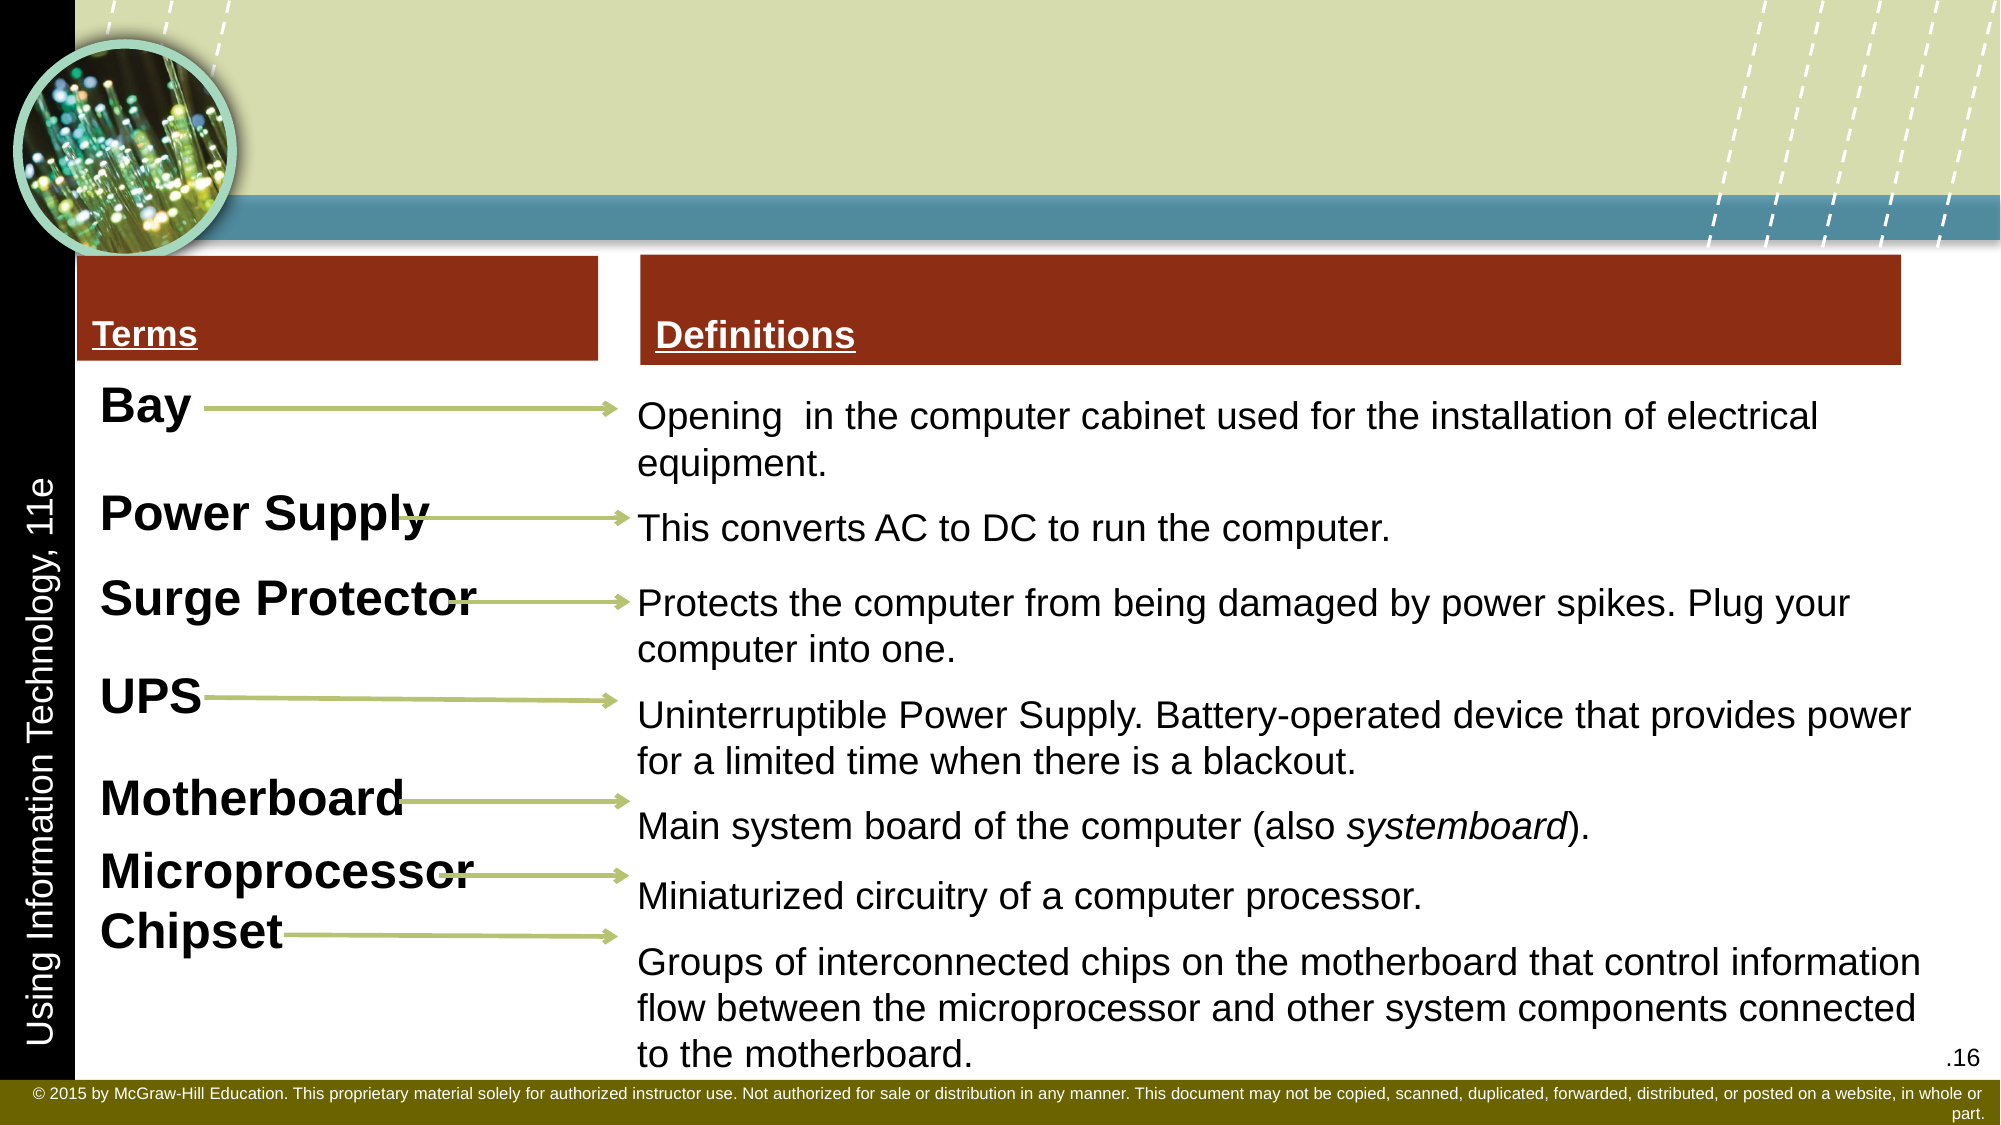

Definitions

Terms
Bay

Power Supply
Surge Protector
UPS

Motherboard
Microprocessor
Chipset

Opening  in the computer cabinet used for the installation of electrical equipment.
This converts AC to DC to run the computer.
Protects the computer from being damaged by power spikes. Plug your computer into one.
Uninterruptible Power Supply. Battery-operated device that provides power for a limited time when there is a blackout.
Main system board of the computer (also systemboard).
Miniaturized circuitry of a computer processor.
Groups of interconnected chips on the motherboard that control information flow between the microprocessor and other system components connected to the motherboard.
.16